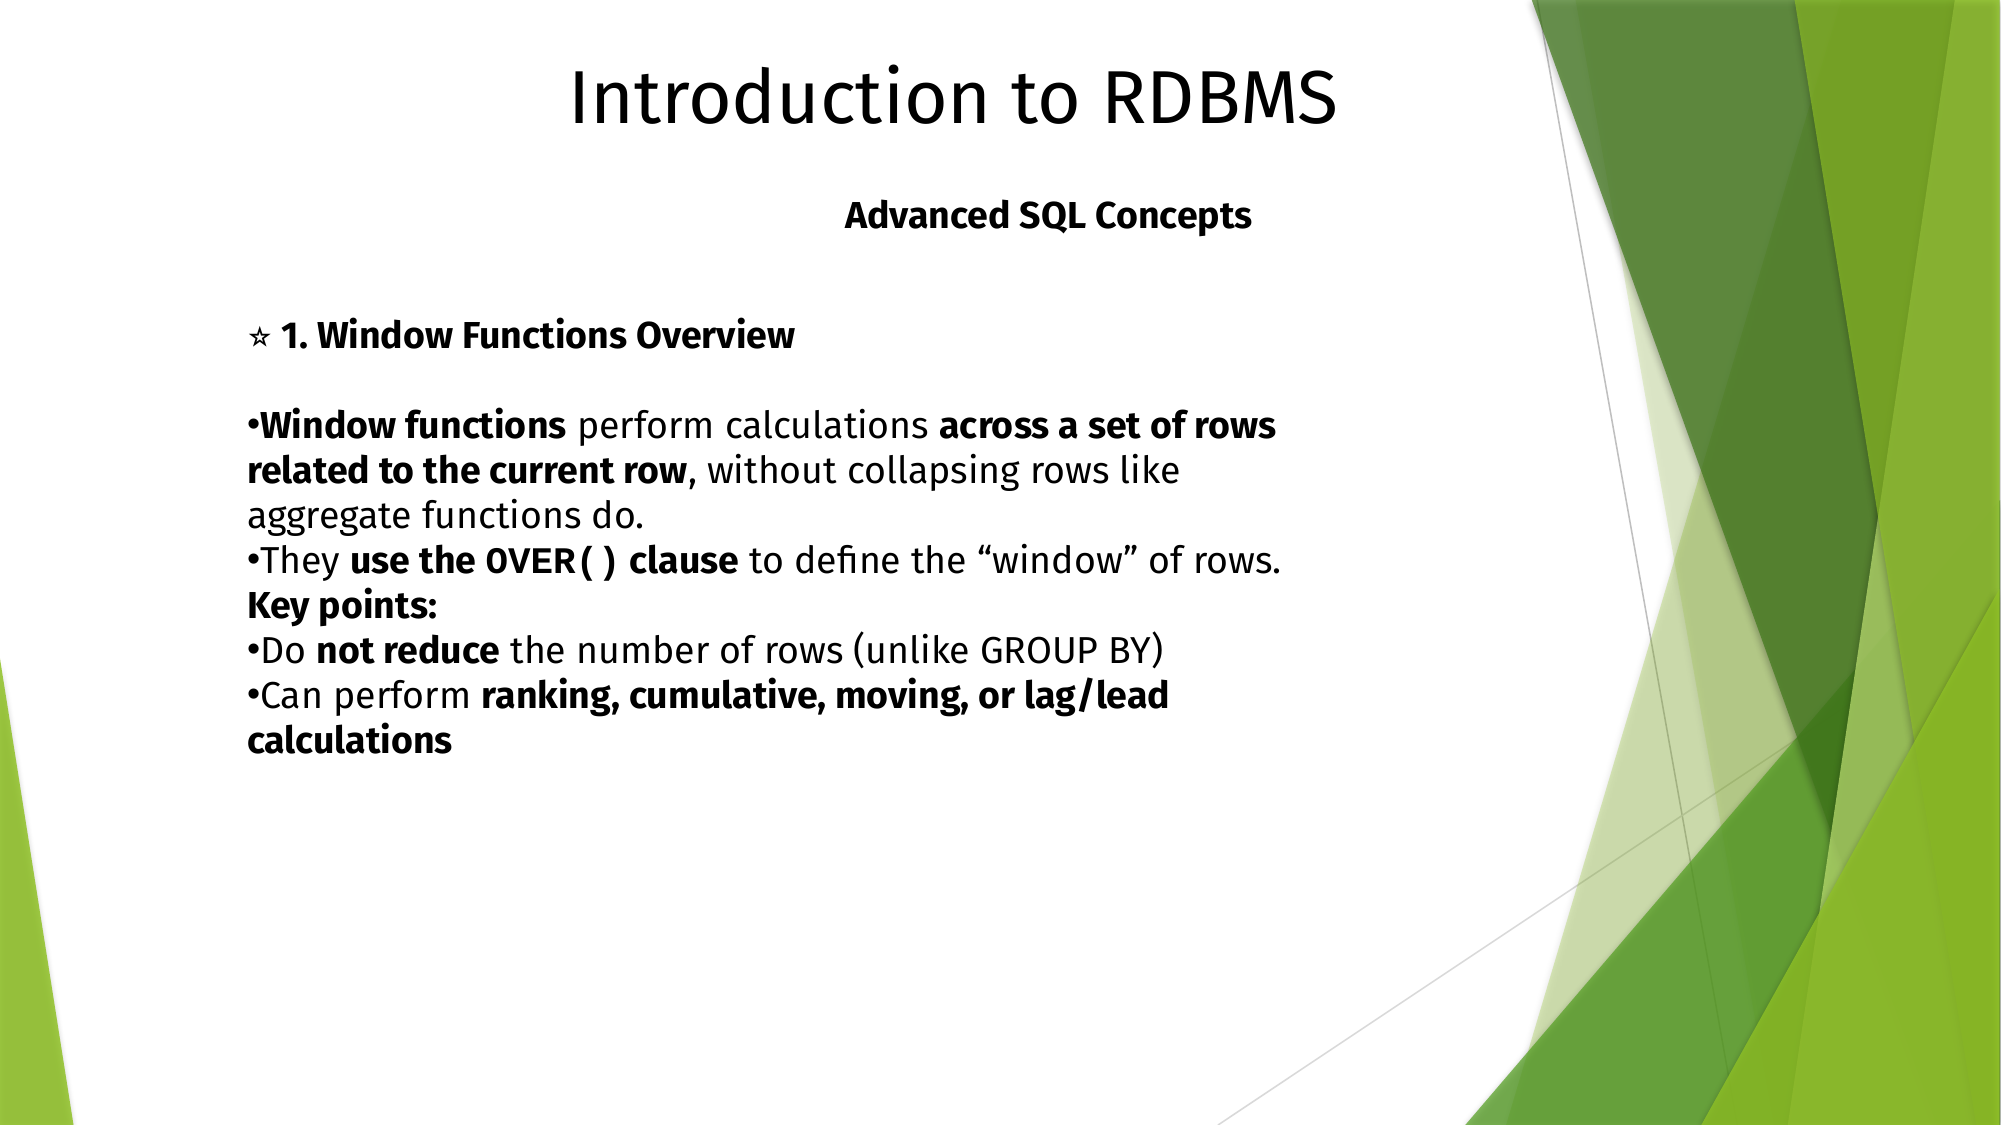

# Introduction to RDBMS
			Advanced SQL Concepts
⭐ 1. Window Functions Overview

Window functions perform calculations across a set of rows related to the current row, without collapsing rows like aggregate functions do.
They use the OVER() clause to define the “window” of rows.
Key points:
Do not reduce the number of rows (unlike GROUP BY)
Can perform ranking, cumulative, moving, or lag/lead calculations